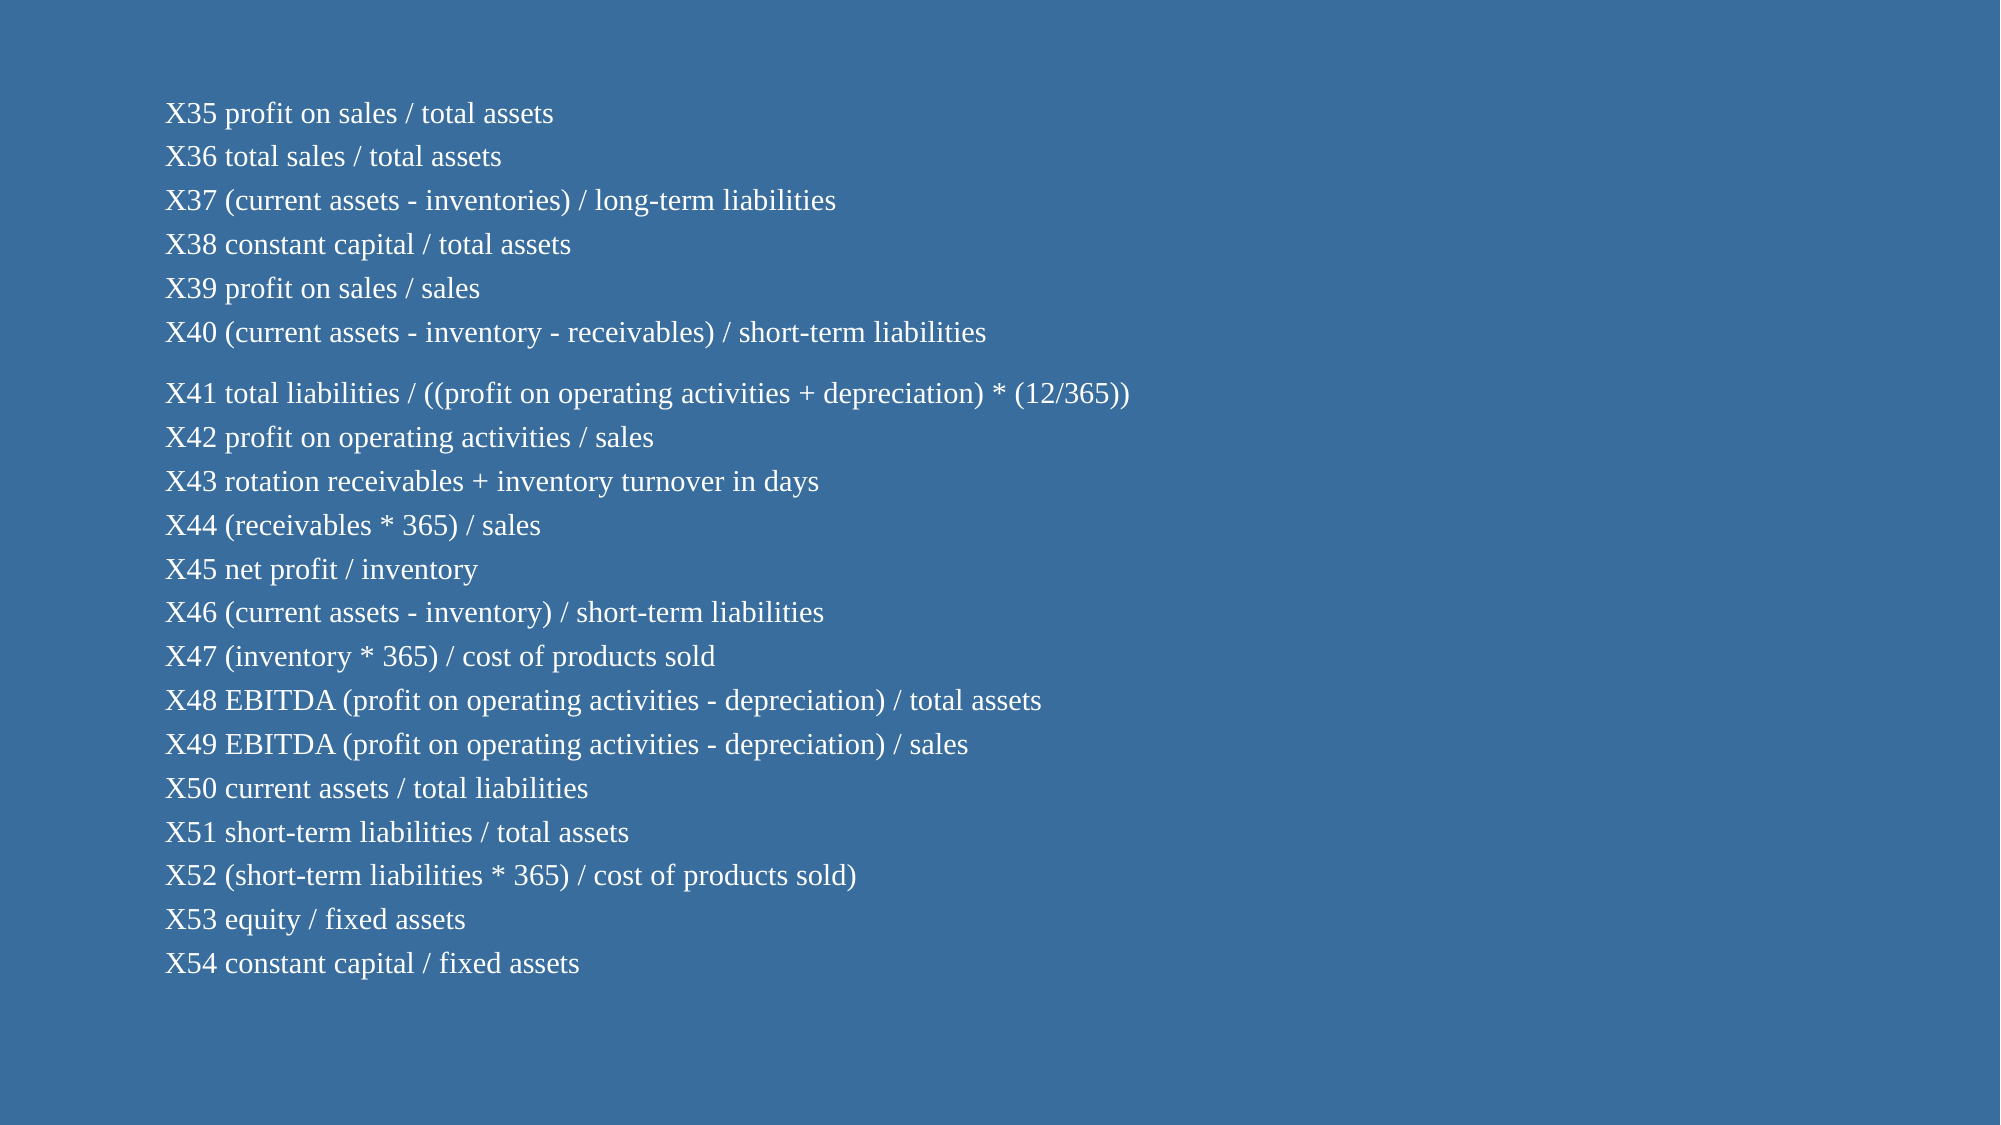

X35 profit on sales / total assets
X36 total sales / total assets
X37 (current assets - inventories) / long-term liabilities
X38 constant capital / total assets
X39 profit on sales / sales
X40 (current assets - inventory - receivables) / short-term liabilities
X41 total liabilities / ((profit on operating activities + depreciation) * (12/365))
X42 profit on operating activities / sales
X43 rotation receivables + inventory turnover in days
X44 (receivables * 365) / sales
X45 net profit / inventory
X46 (current assets - inventory) / short-term liabilities
X47 (inventory * 365) / cost of products sold
X48 EBITDA (profit on operating activities - depreciation) / total assets
X49 EBITDA (profit on operating activities - depreciation) / sales
X50 current assets / total liabilities
X51 short-term liabilities / total assets
X52 (short-term liabilities * 365) / cost of products sold)
X53 equity / fixed assets
X54 constant capital / fixed assets